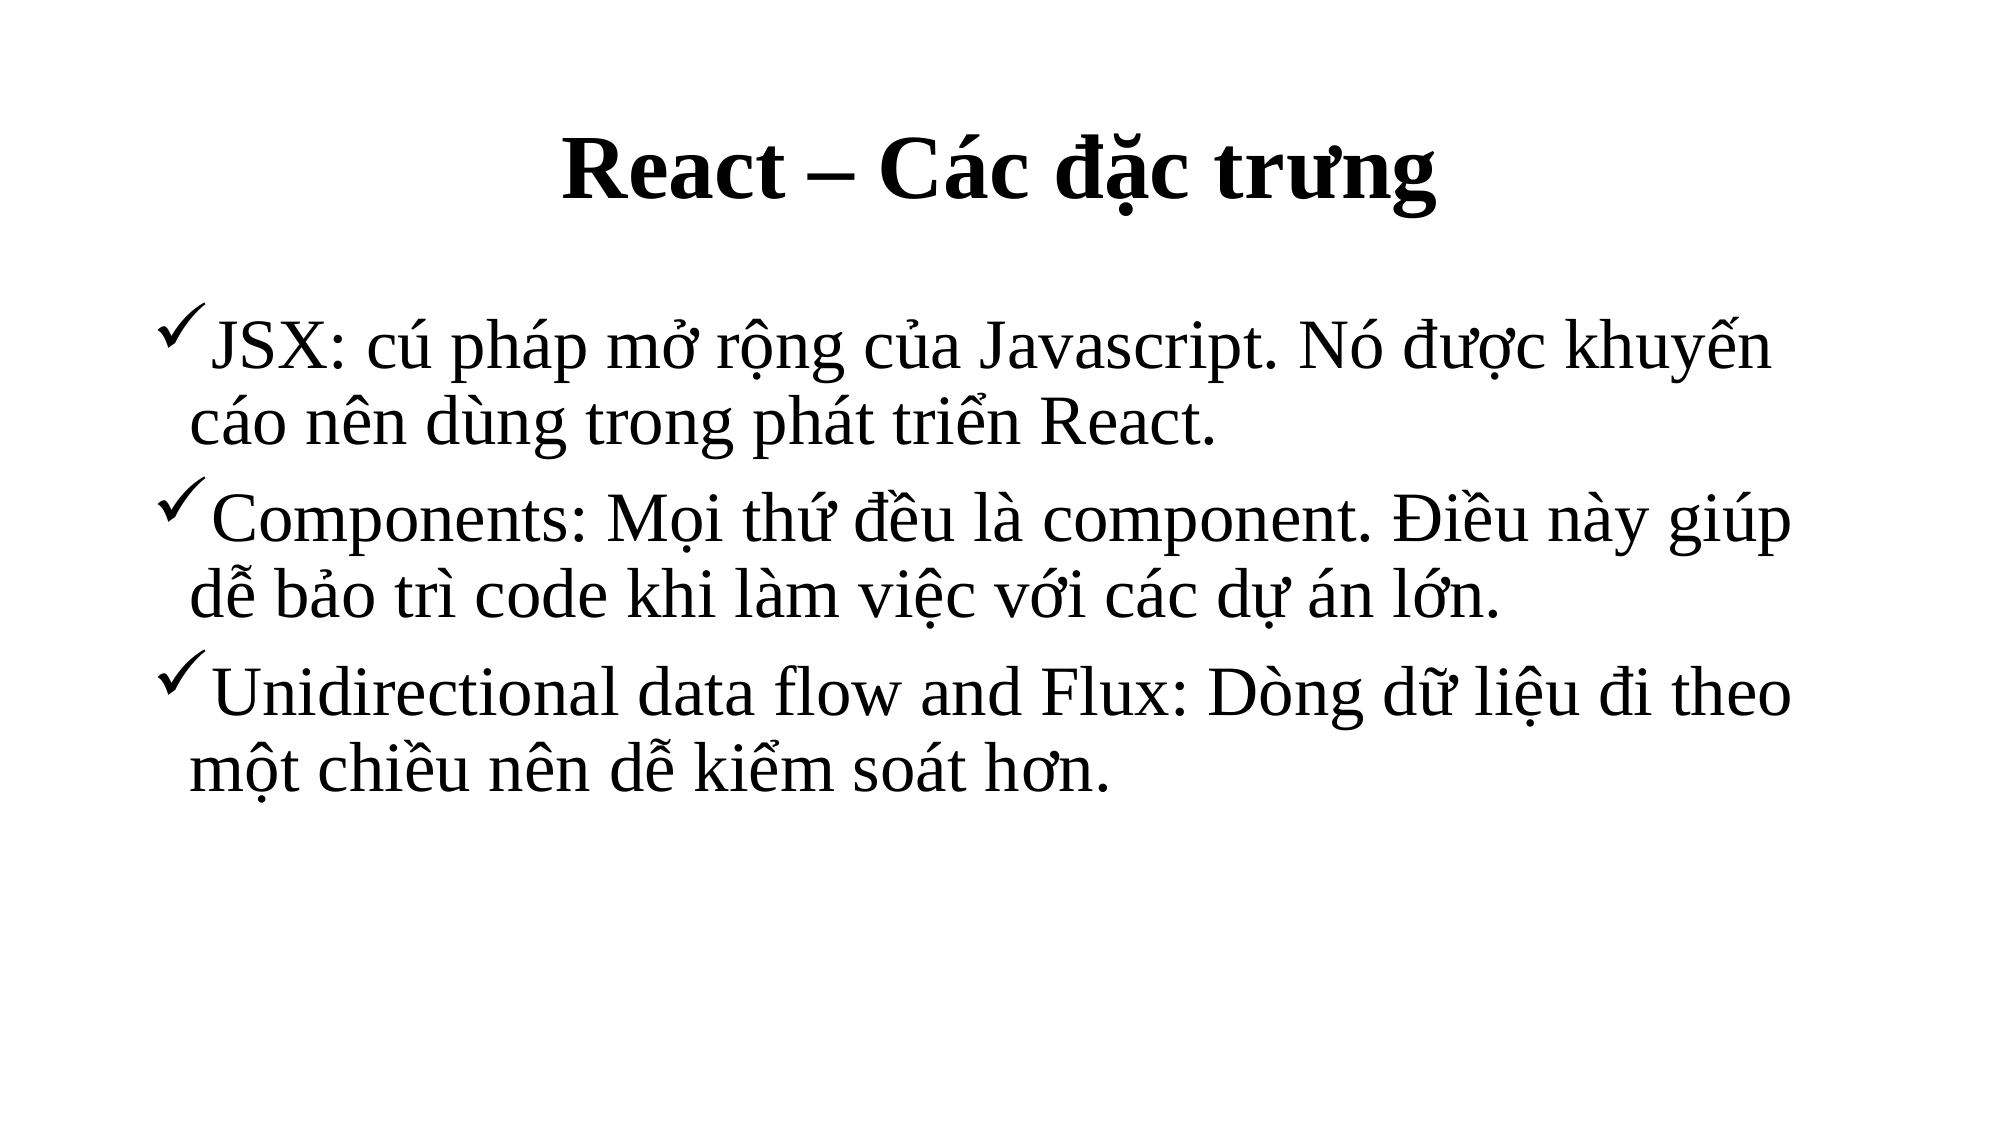

# React – Các đặc trưng
JSX: cú pháp mở rộng của Javascript. Nó được khuyến cáo nên dùng trong phát triển React.
Components: Mọi thứ đều là component. Điều này giúp dễ bảo trì code khi làm việc với các dự án lớn.
Unidirectional data flow and Flux: Dòng dữ liệu đi theo một chiều nên dễ kiểm soát hơn.